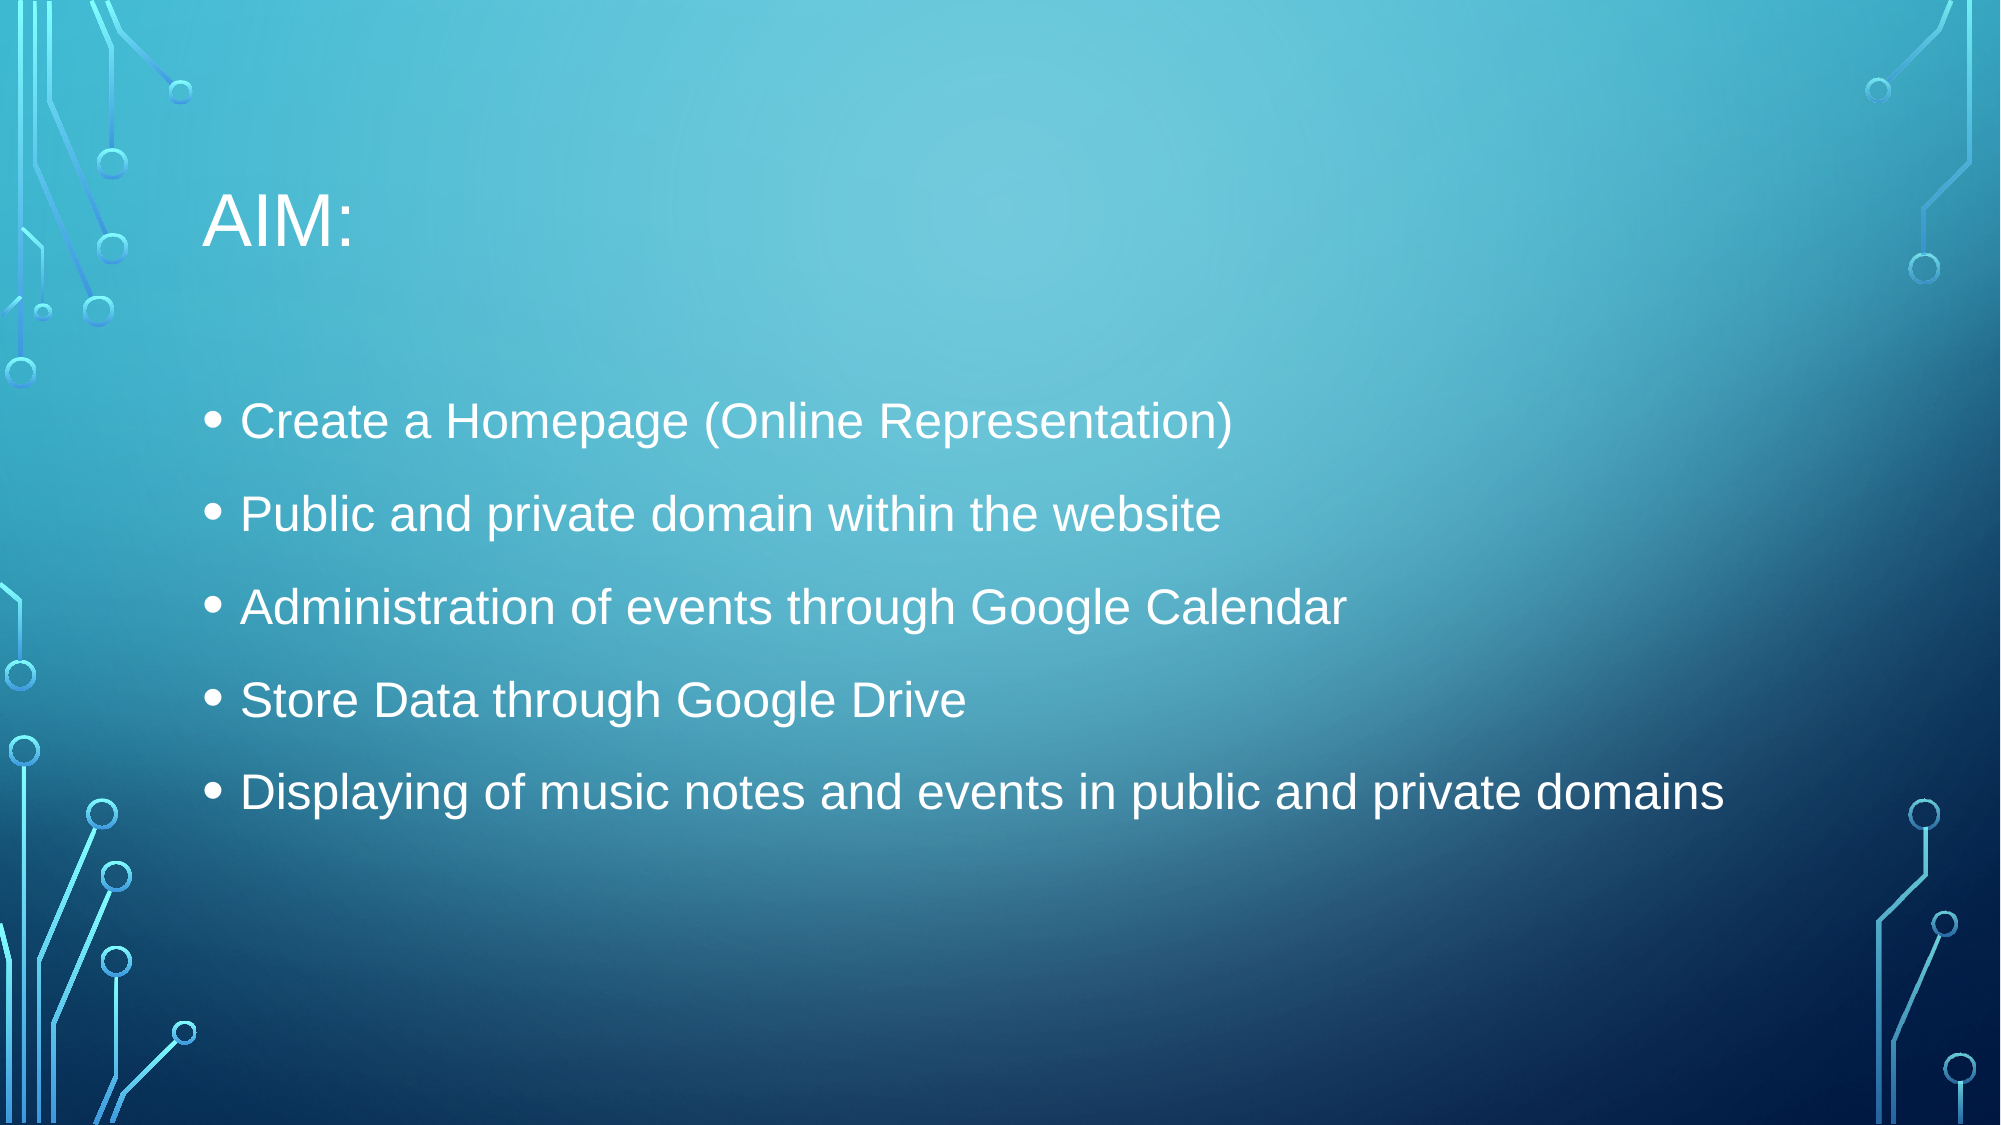

# AIM:
Create a Homepage (Online Representation)
Public and private domain within the website
Administration of events through Google Calendar
Store Data through Google Drive
Displaying of music notes and events in public and private domains